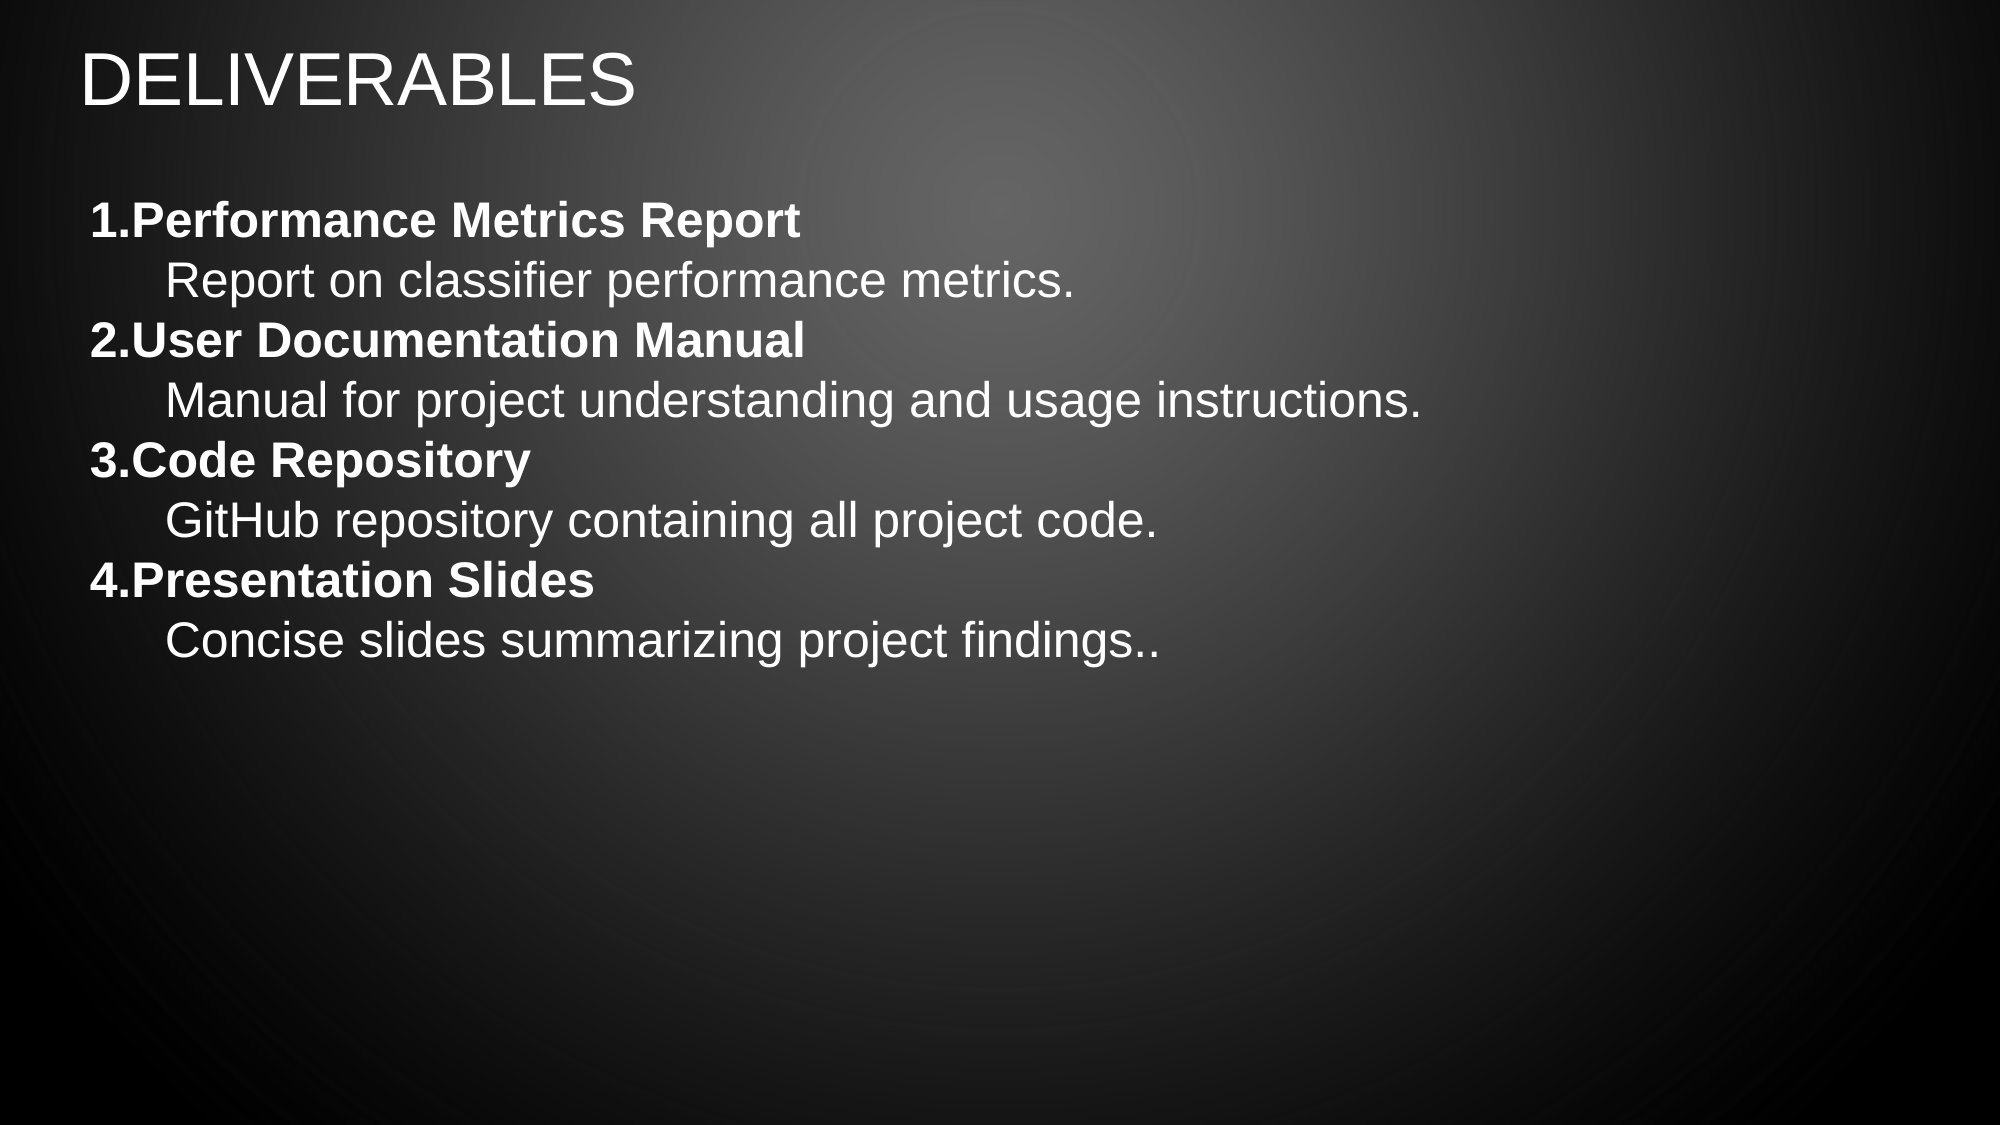

# DELIVERABLEs
Performance Metrics Report
Report on classifier performance metrics.
User Documentation Manual
Manual for project understanding and usage instructions.
Code Repository
GitHub repository containing all project code.
Presentation Slides
Concise slides summarizing project findings..